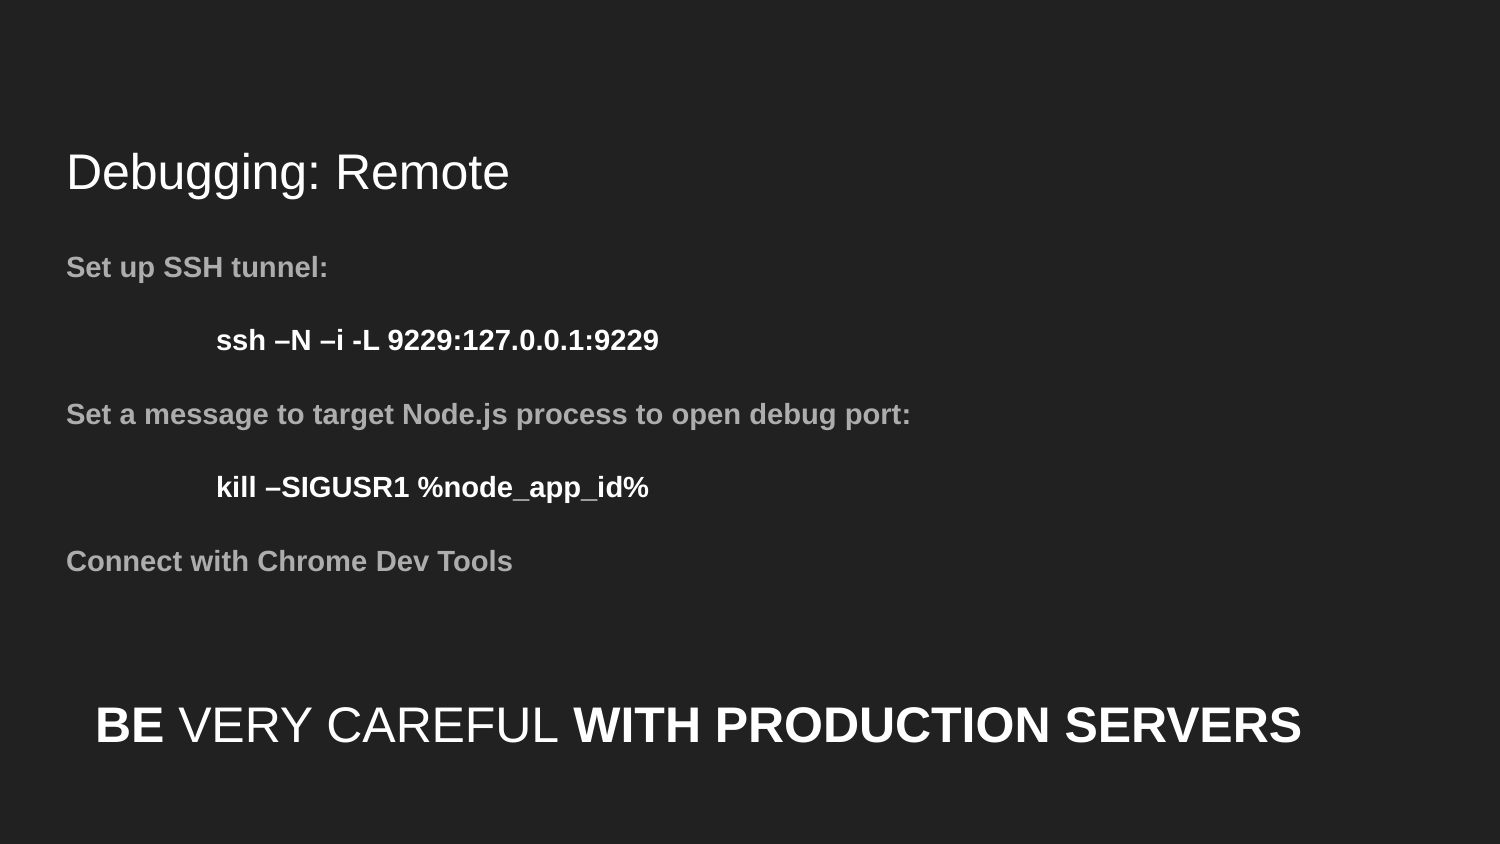

# Debugging: Remote
Set up SSH tunnel:
ssh –N –i -L 9229:127.0.0.1:9229
Set a message to target Node.js process to open debug port:
kill –SIGUSR1 %node_app_id%
Connect with Chrome Dev Tools

BE VERY CAREFUL WITH PRODUCTION SERVERS